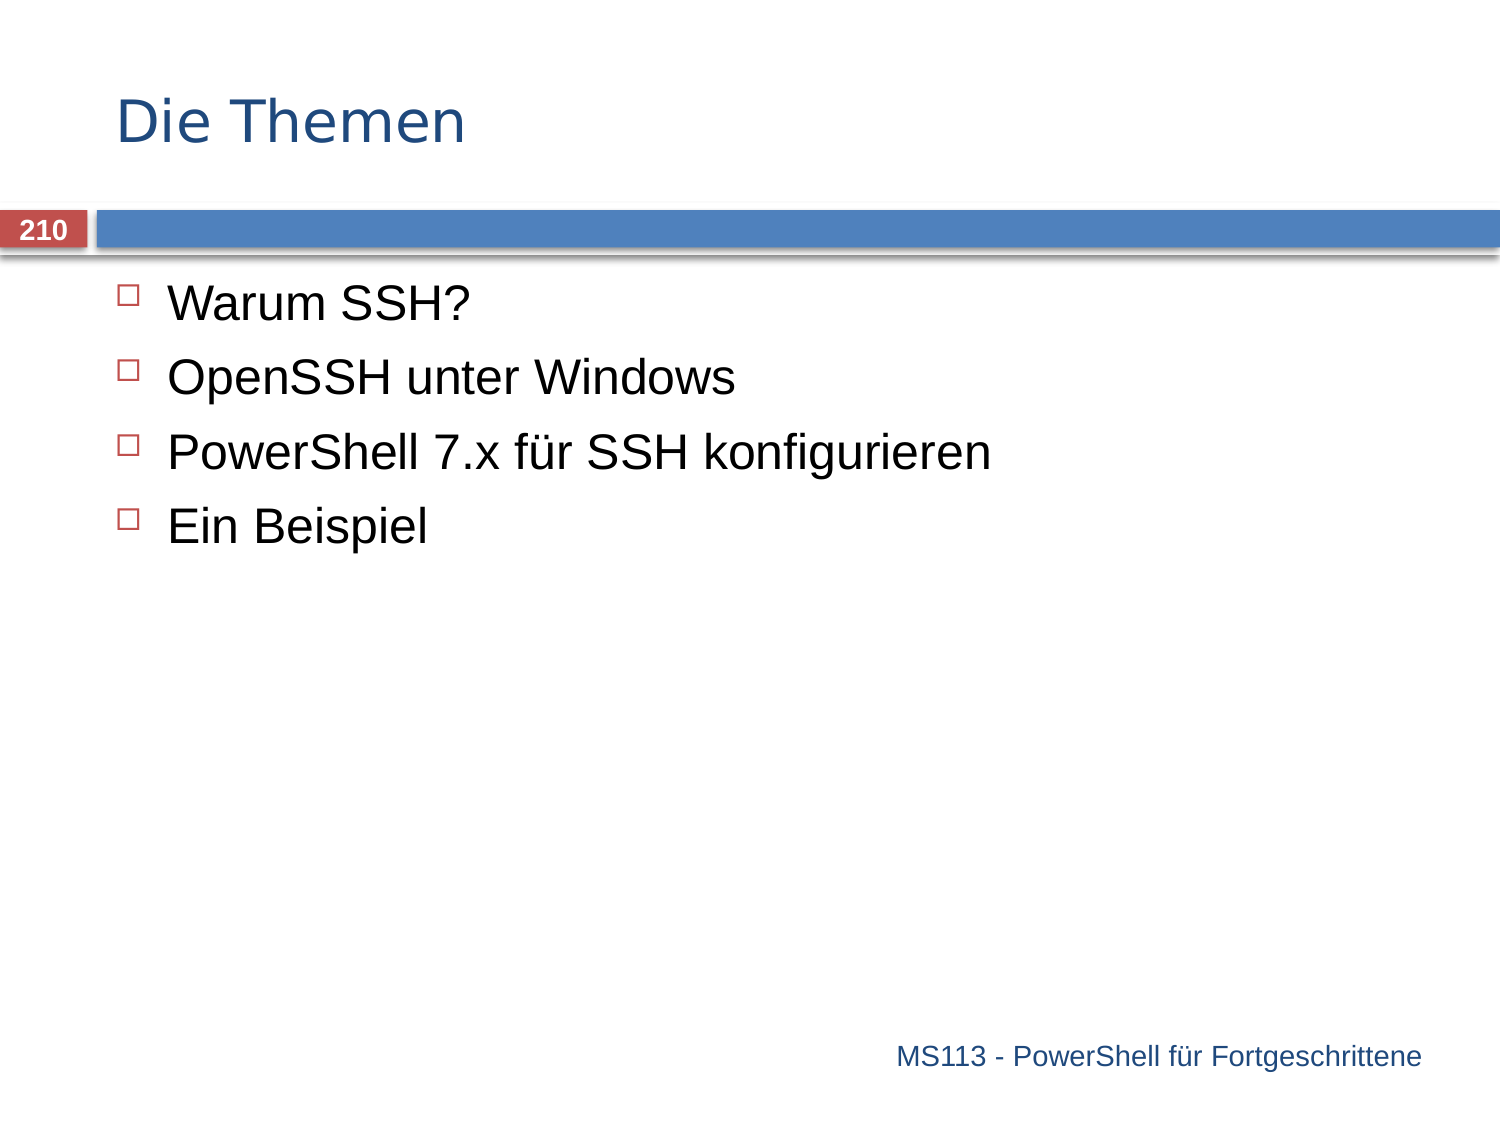

# Die Themen
210
Warum SSH?
OpenSSH unter Windows
PowerShell 7.x für SSH konfigurieren
Ein Beispiel
MS113 - PowerShell für Fortgeschrittene